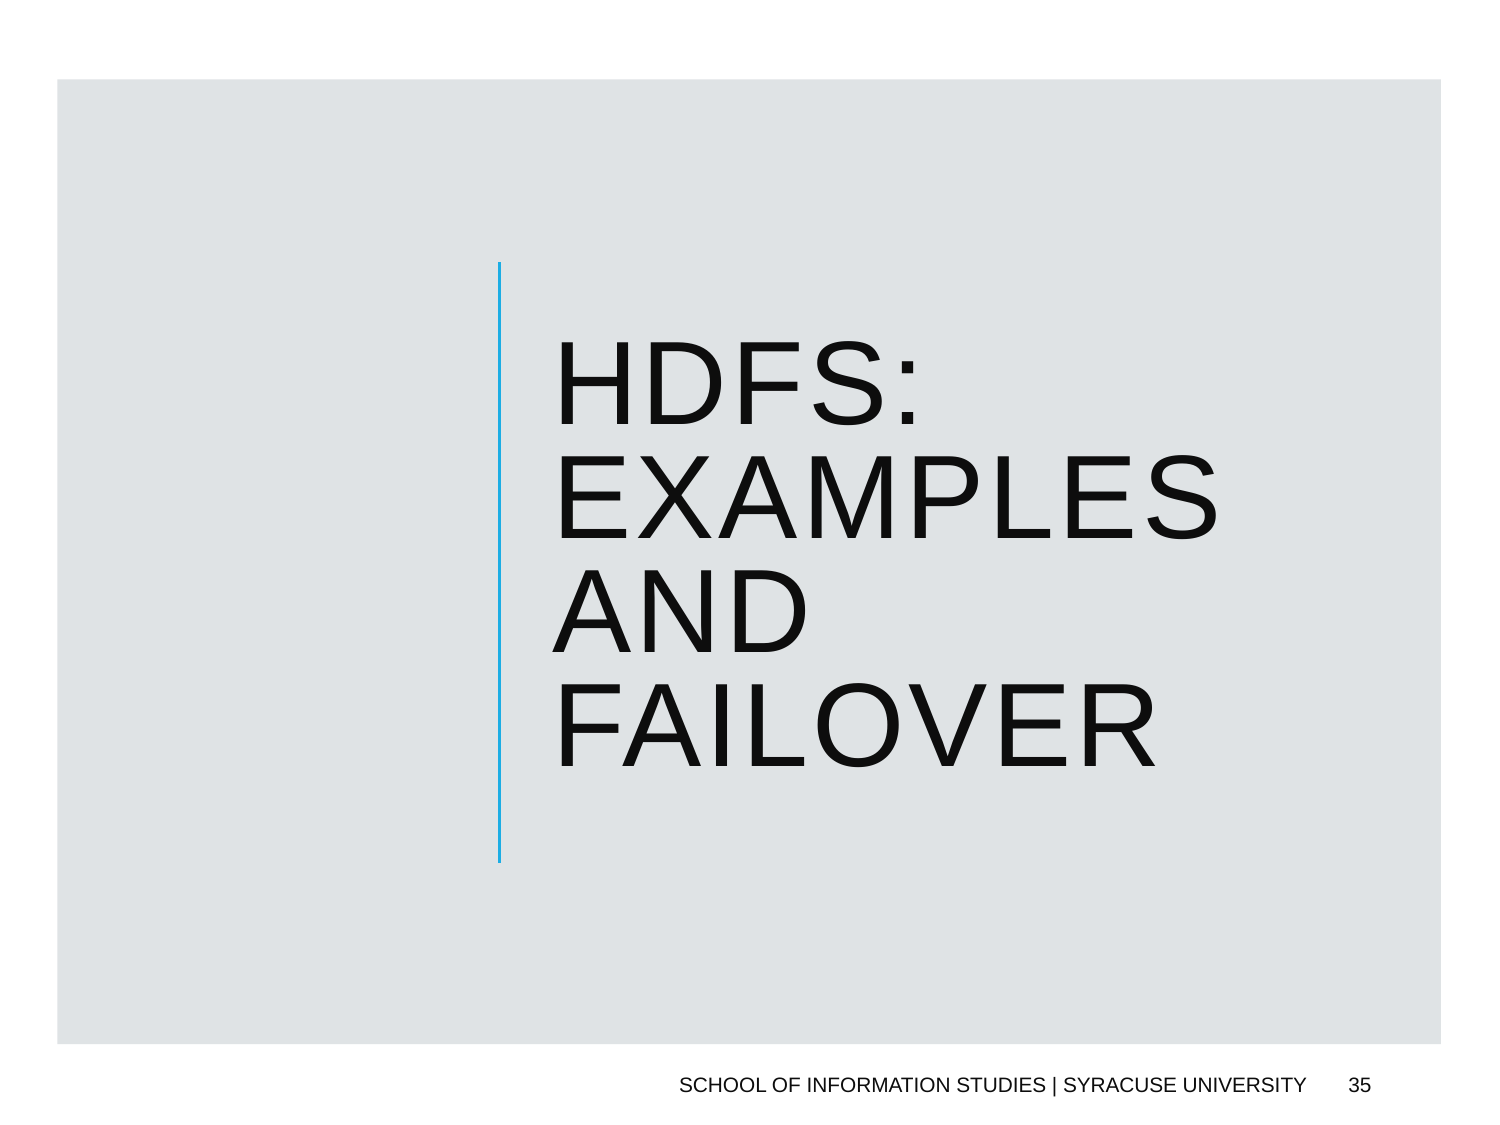

# HDFS: Examples and Failover
School of Information Studies | Syracuse University
35